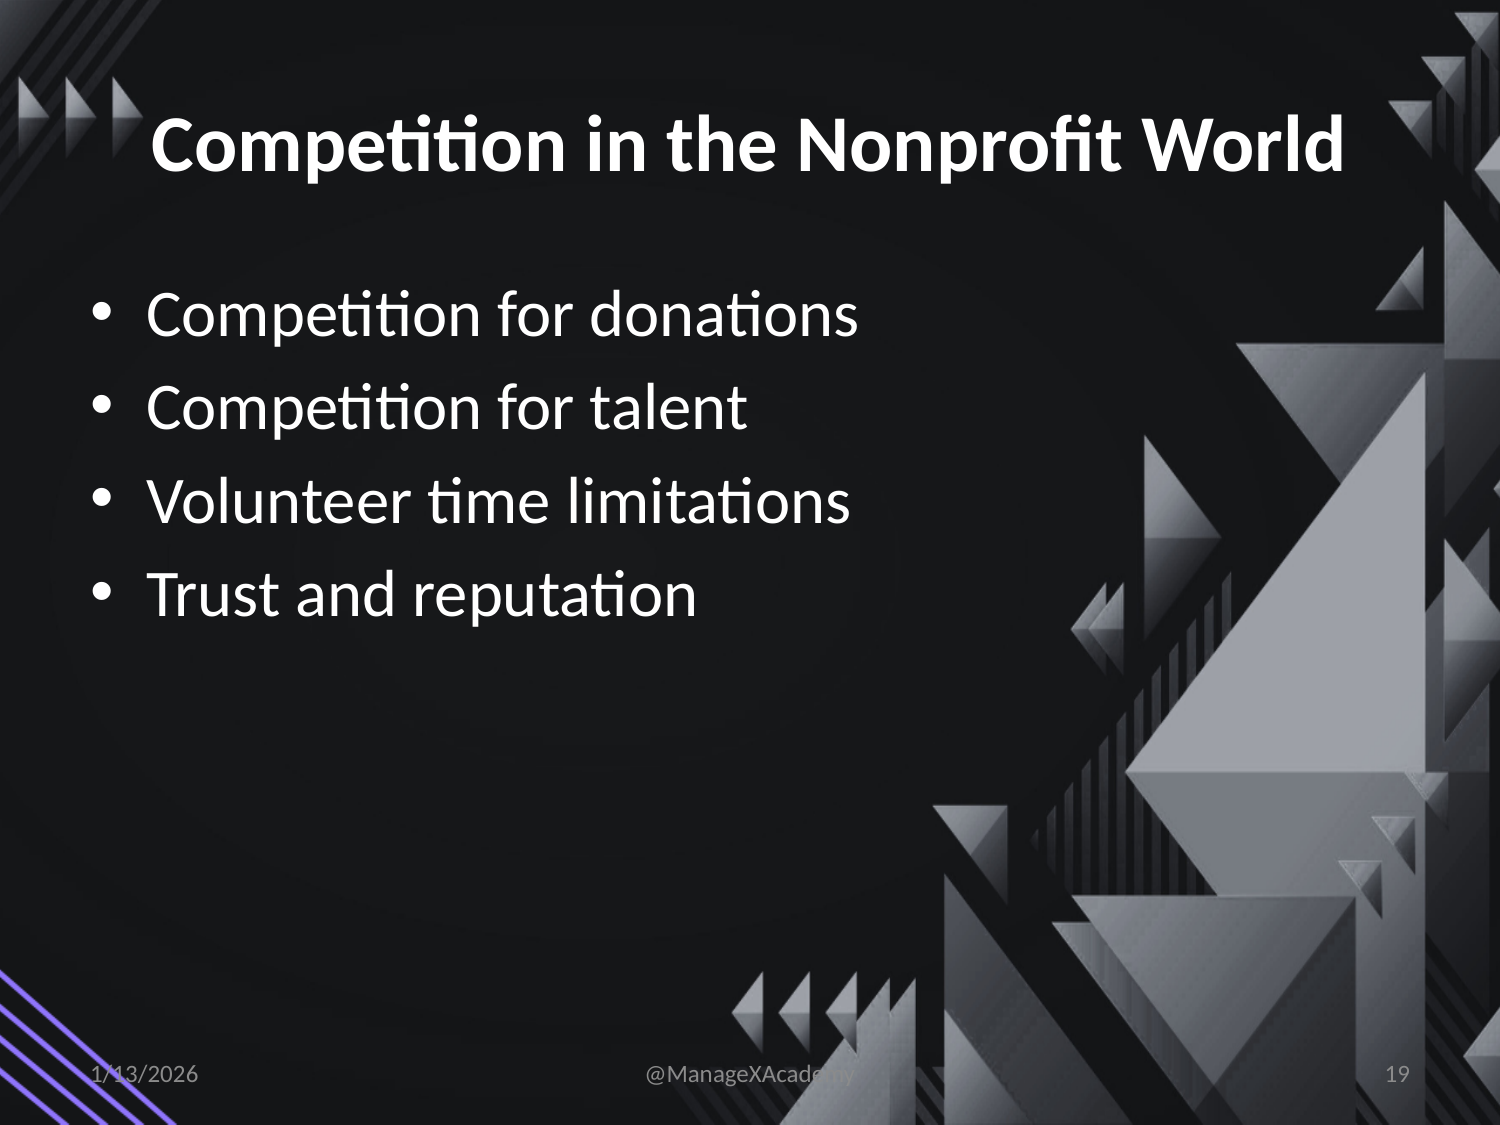

# Competition in the Nonprofit World
Competition for donations
Competition for talent
Volunteer time limitations
Trust and reputation

1/13/2026
@ManageXAcademy
19